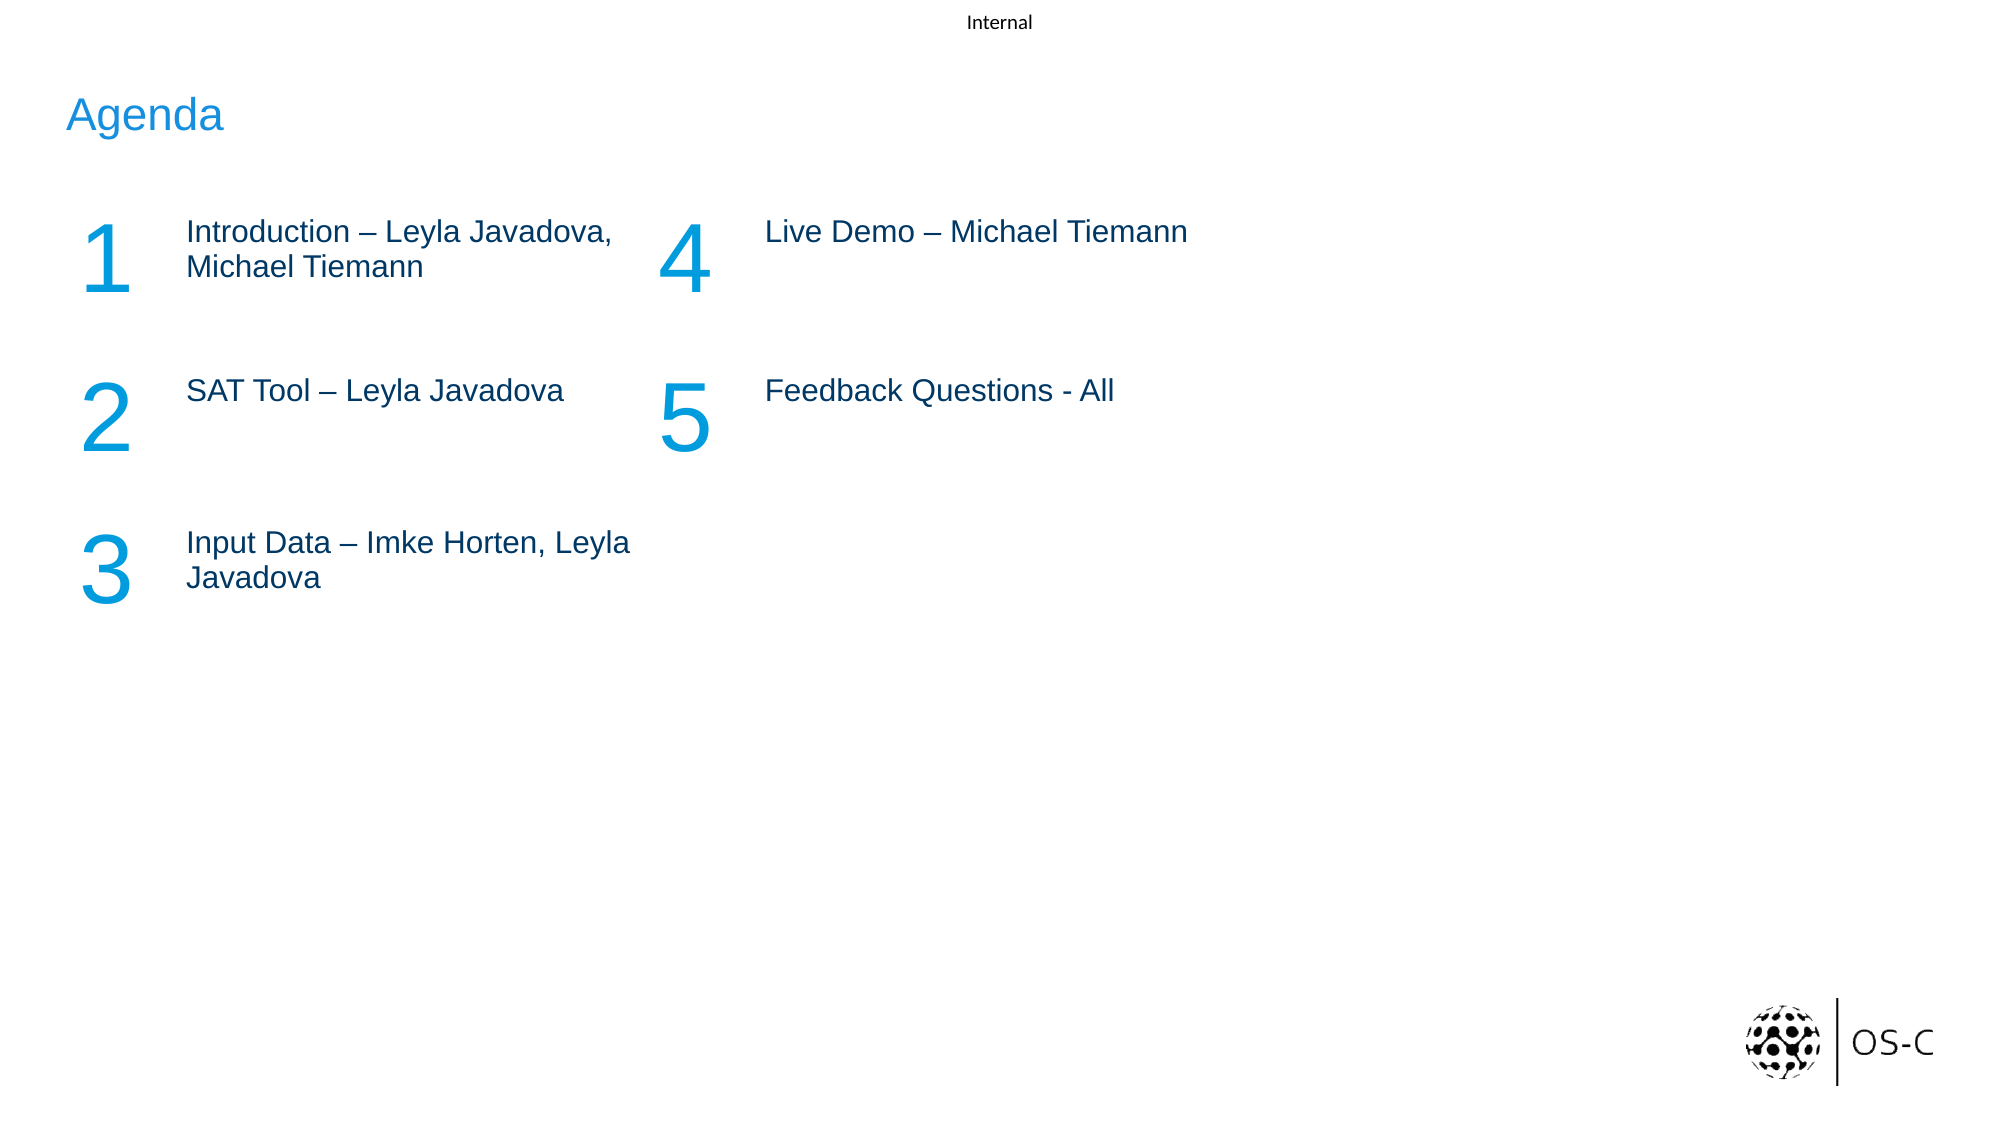

# Agenda
| 1 | Introduction – Leyla Javadova, Michael Tiemann | 4 | Live Demo – Michael Tiemann |
| --- | --- | --- | --- |
| 2 | SAT Tool – Leyla Javadova | 5 | Feedback Questions - All |
| 3 | Input Data – Imke Horten, Leyla Javadova |  |  |